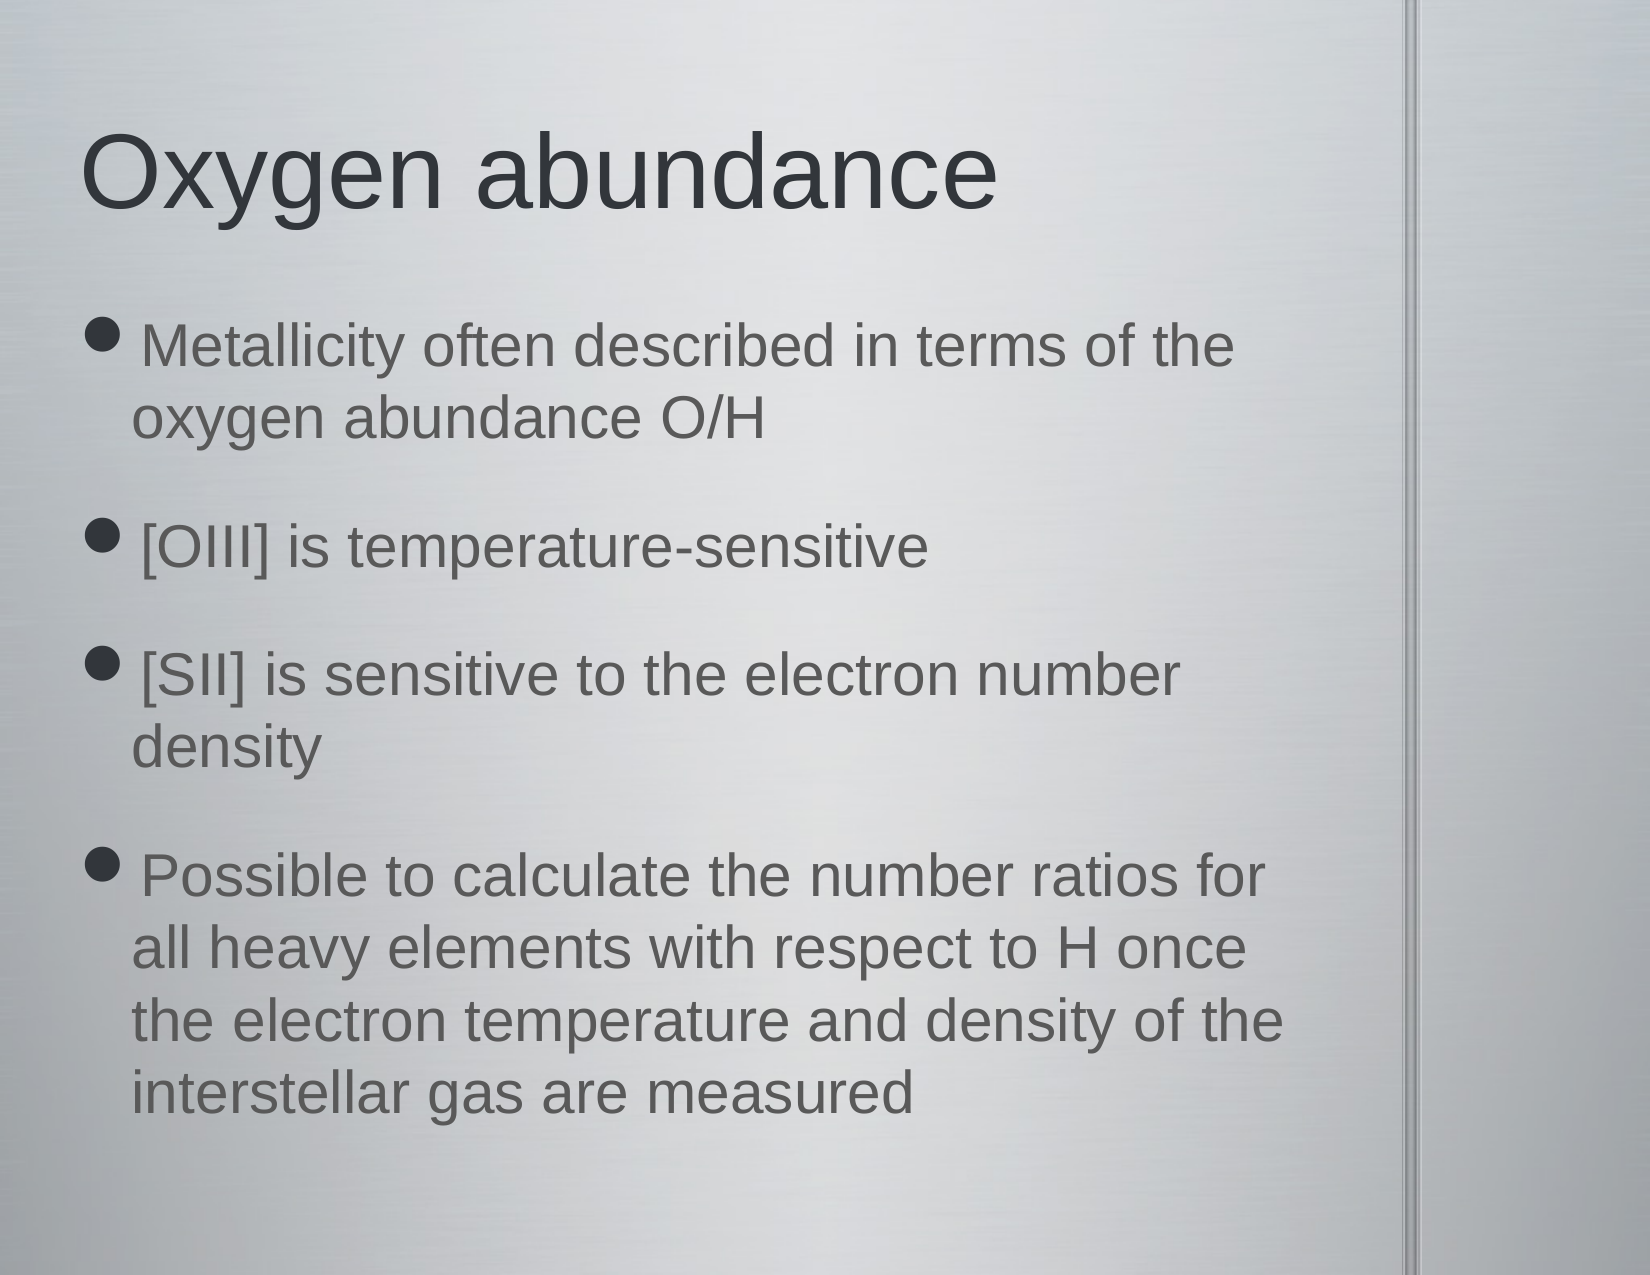

# Oxygen abundance
Metallicity often described in terms of the oxygen abundance O/H
[OIII] is temperature-sensitive
[SII] is sensitive to the electron number density
Possible to calculate the number ratios for all heavy elements with respect to H once the electron temperature and density of the interstellar gas are measured